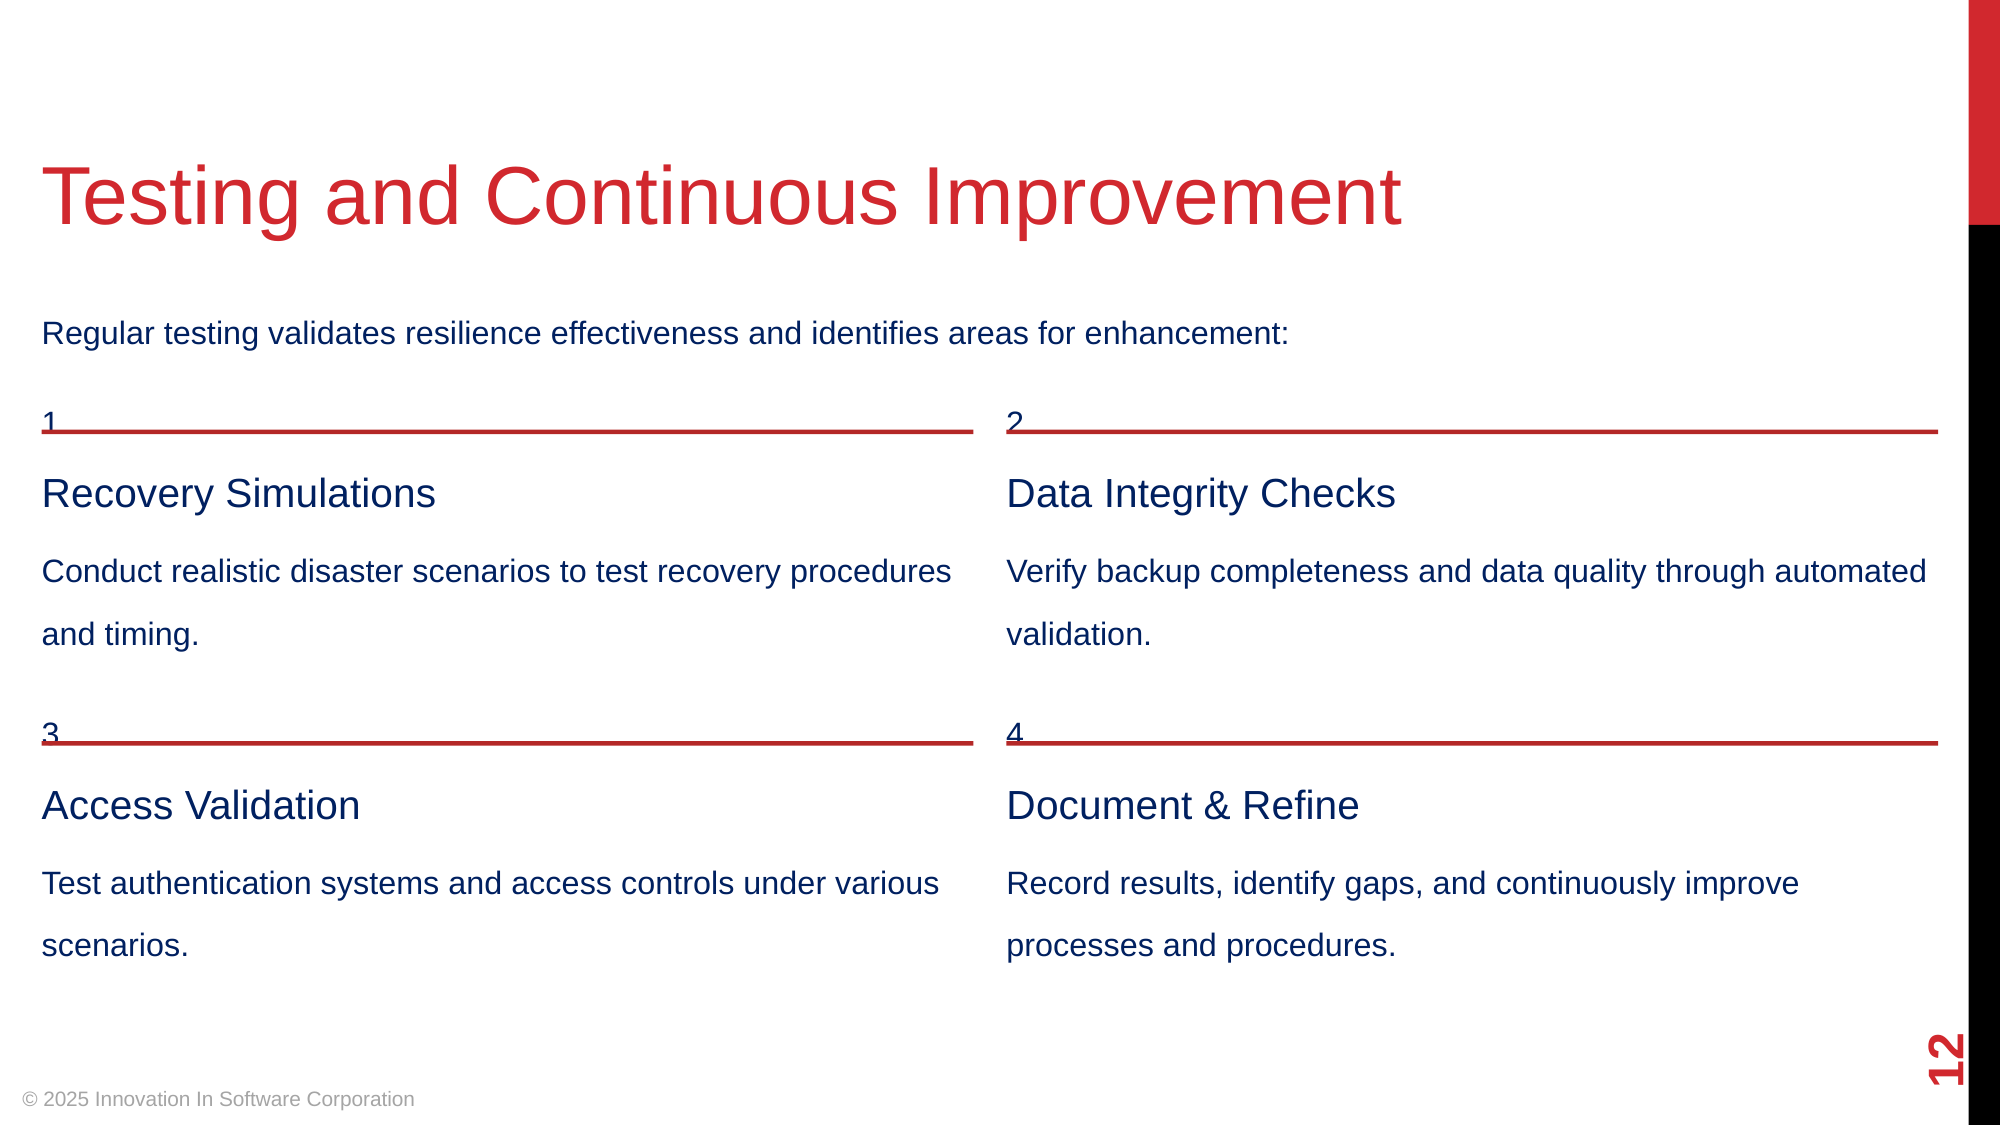

Testing and Continuous Improvement
Regular testing validates resilience effectiveness and identifies areas for enhancement:
1
2

Recovery Simulations
Data Integrity Checks
Conduct realistic disaster scenarios to test recovery procedures and timing.
Verify backup completeness and data quality through automated validation.
3
4

Access Validation
Document & Refine
Test authentication systems and access controls under various scenarios.
Record results, identify gaps, and continuously improve processes and procedures.
12
© 2025 Innovation In Software Corporation